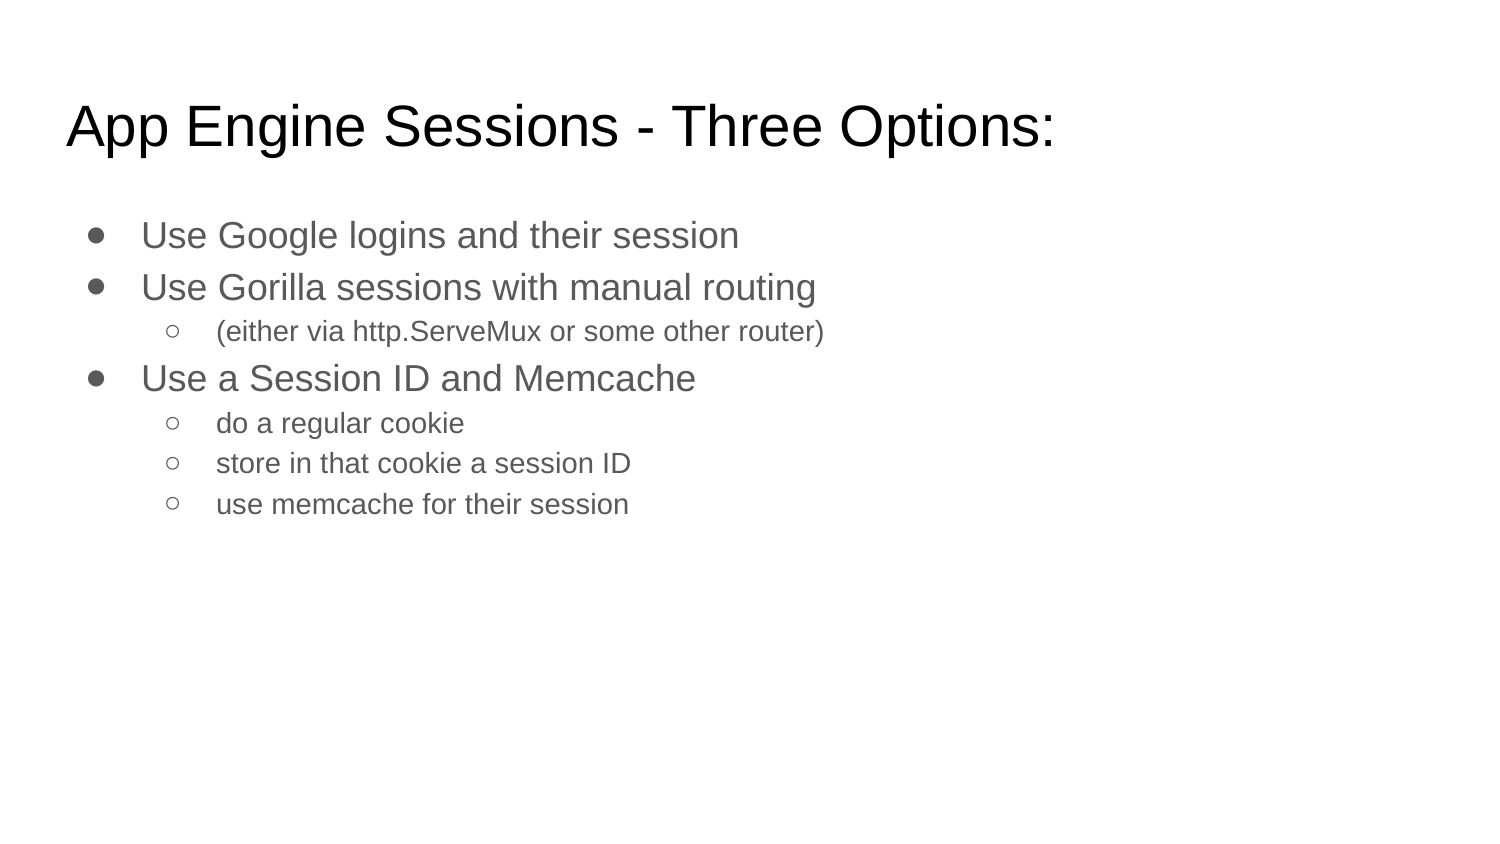

# App Engine Sessions - Three Options:
Use Google logins and their session
Use Gorilla sessions with manual routing
(either via http.ServeMux or some other router)
Use a Session ID and Memcache
do a regular cookie
store in that cookie a session ID
use memcache for their session